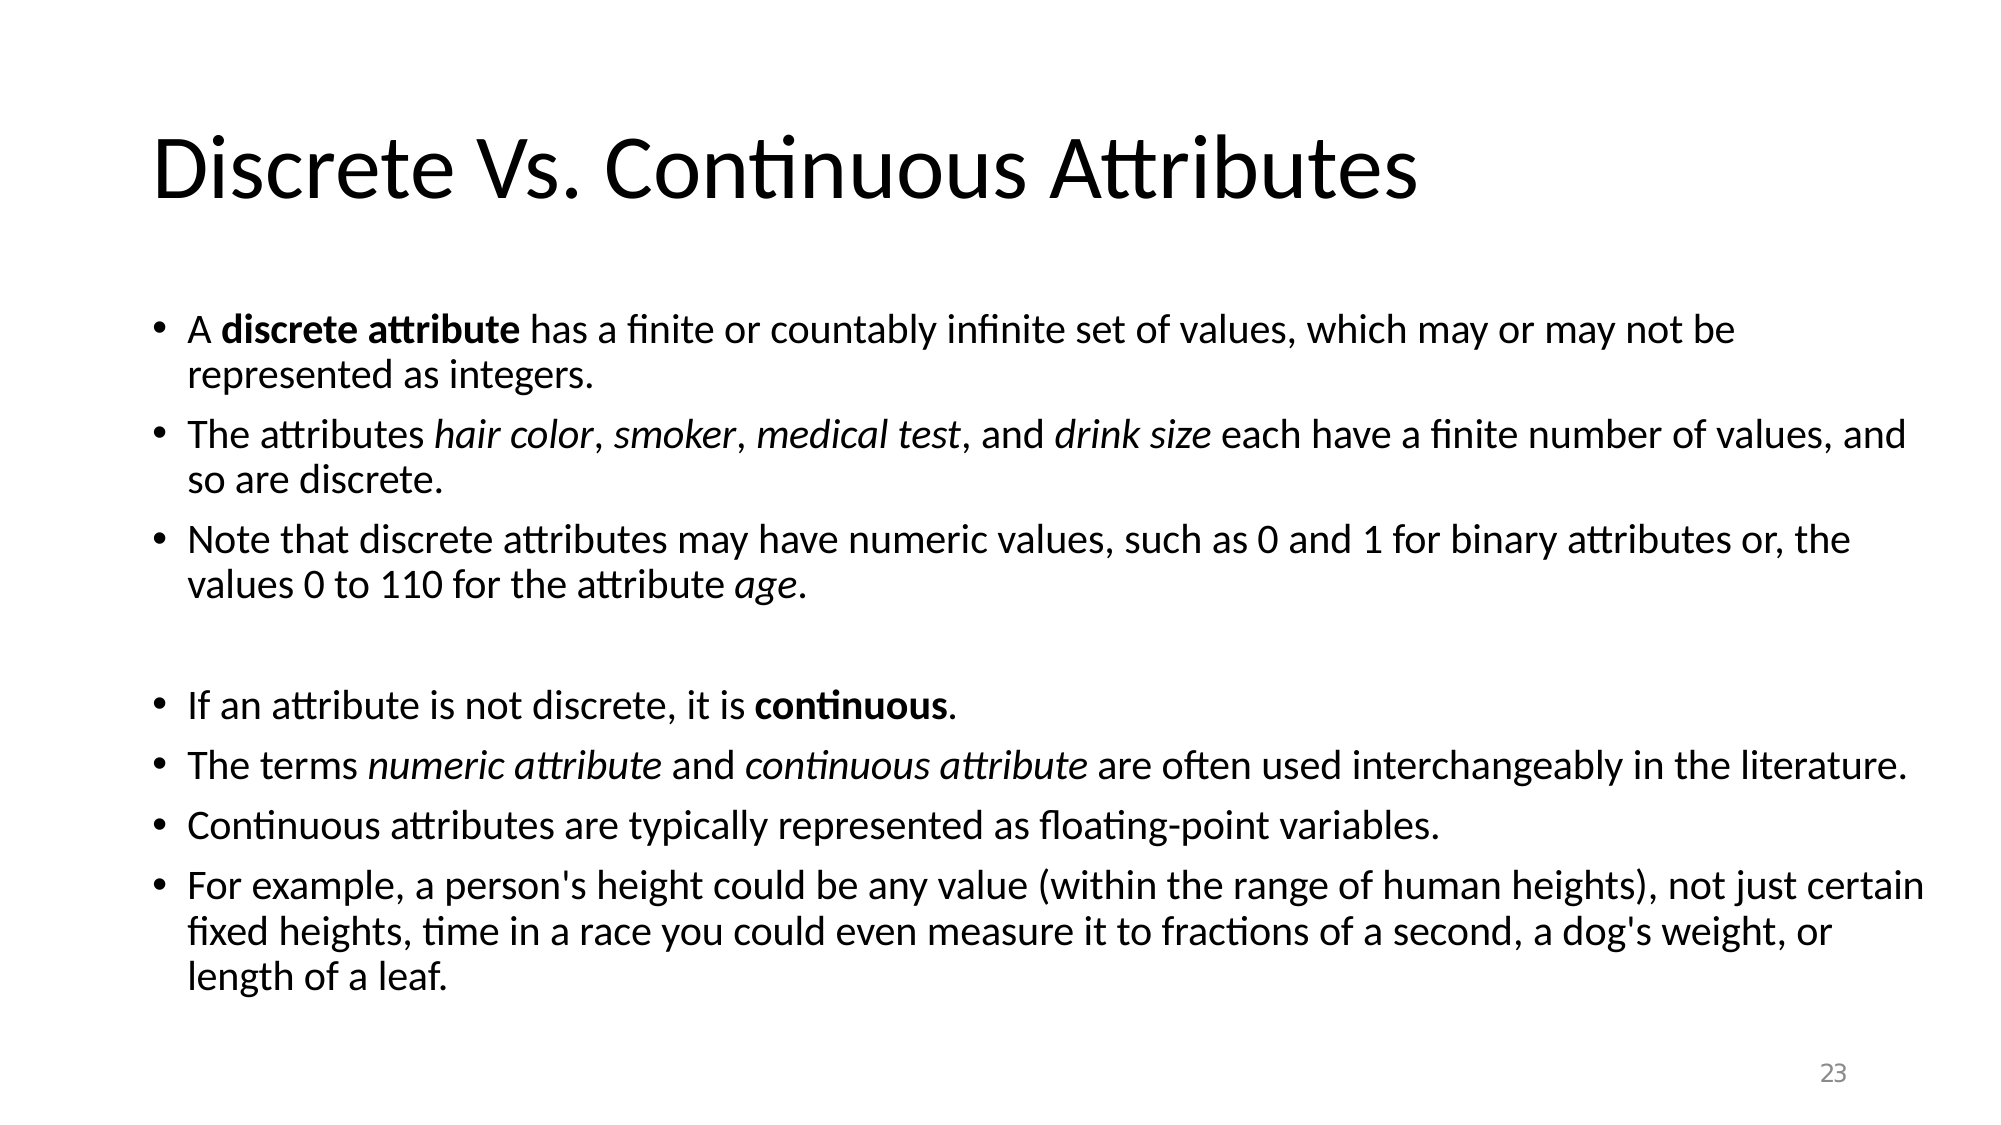

# Discrete Vs. Continuous Attributes
A discrete attribute has a finite or countably infinite set of values, which may or may not be represented as integers.
The attributes hair color, smoker, medical test, and drink size each have a finite number of values, and so are discrete.
Note that discrete attributes may have numeric values, such as 0 and 1 for binary attributes or, the values 0 to 110 for the attribute age.

If an attribute is not discrete, it is continuous.
The terms numeric attribute and continuous attribute are often used interchangeably in the literature.
Continuous attributes are typically represented as floating-point variables.
For example, a person's height could be any value (within the range of human heights), not just certain fixed heights, time in a race you could even measure it to fractions of a second, a dog's weight, or length of a leaf.

23